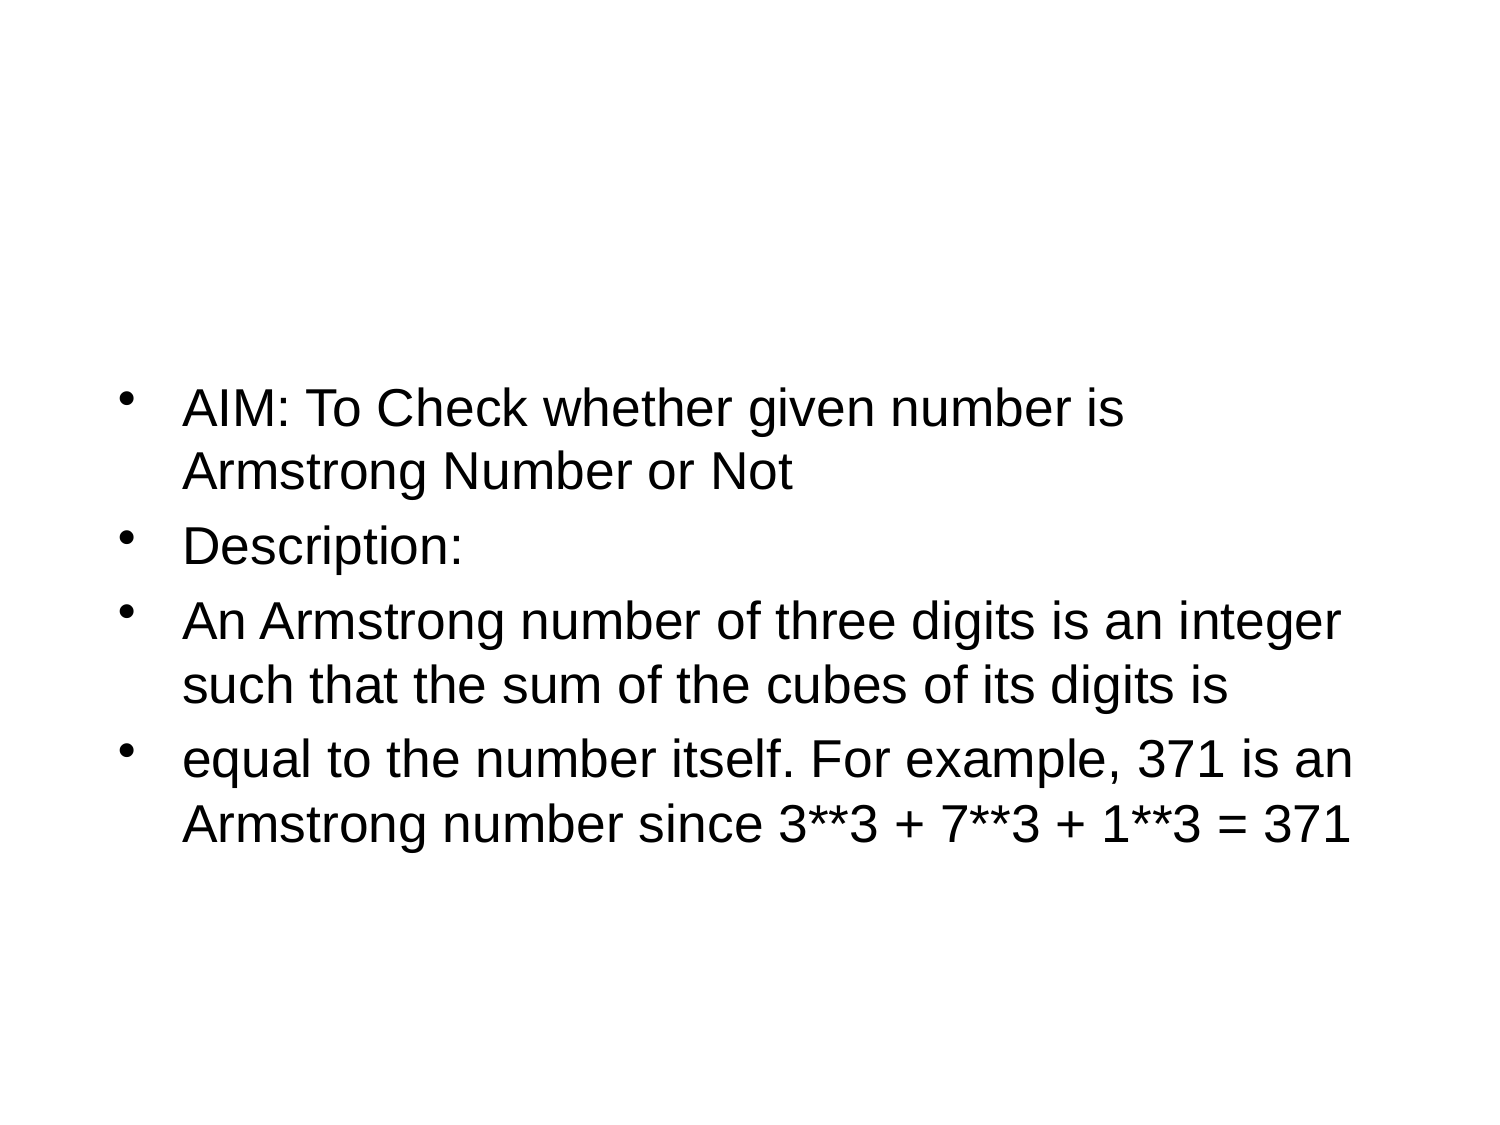

AIM: To Check whether given number is Armstrong Number or Not
Description:
An Armstrong number of three digits is an integer such that the sum of the cubes of its digits is
equal to the number itself. For example, 371 is an Armstrong number since 3**3 + 7**3 + 1**3 = 371